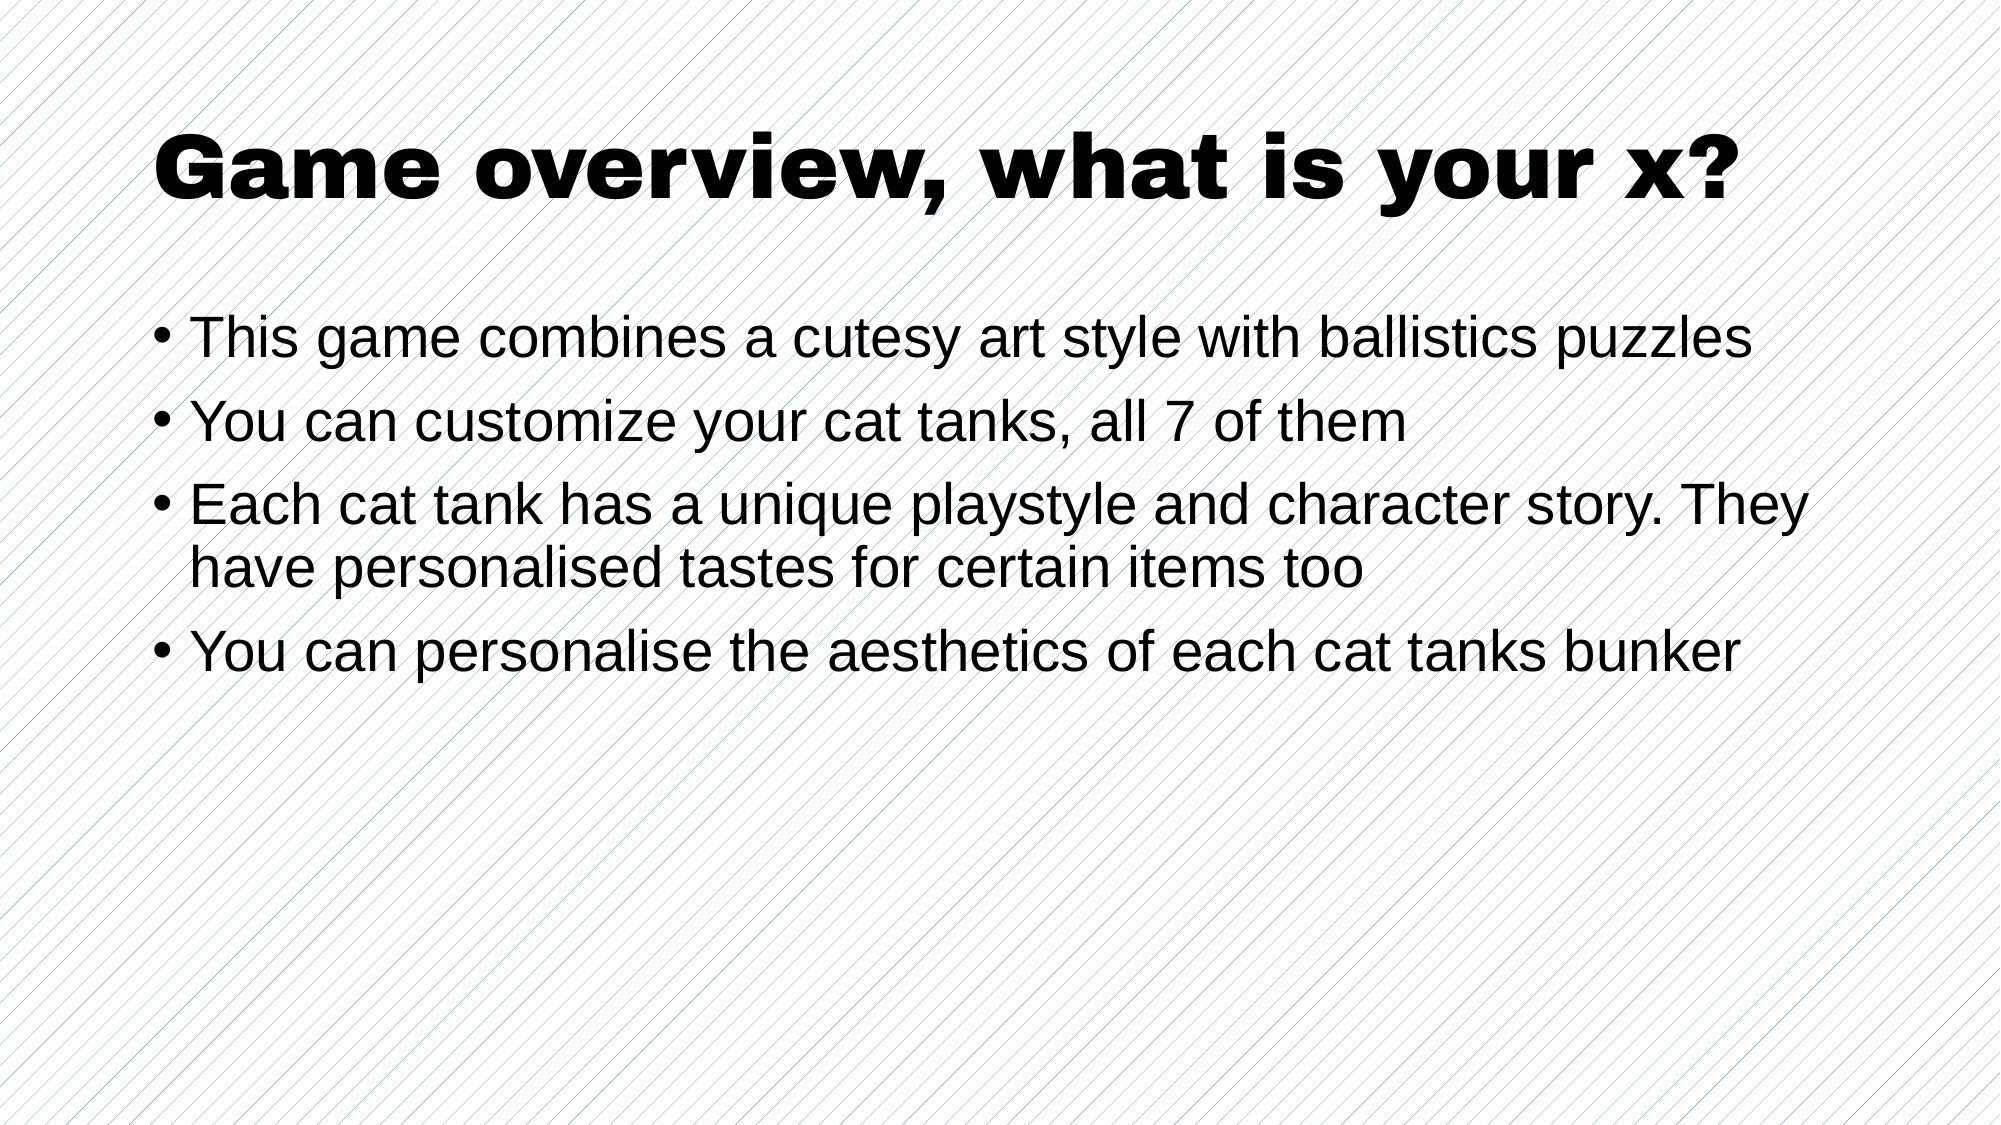

# Game overview, what is your x?
This game combines a cutesy art style with ballistics puzzles
You can customize your cat tanks, all 7 of them
Each cat tank has a unique playstyle and character story. They have personalised tastes for certain items too
You can personalise the aesthetics of each cat tanks bunker